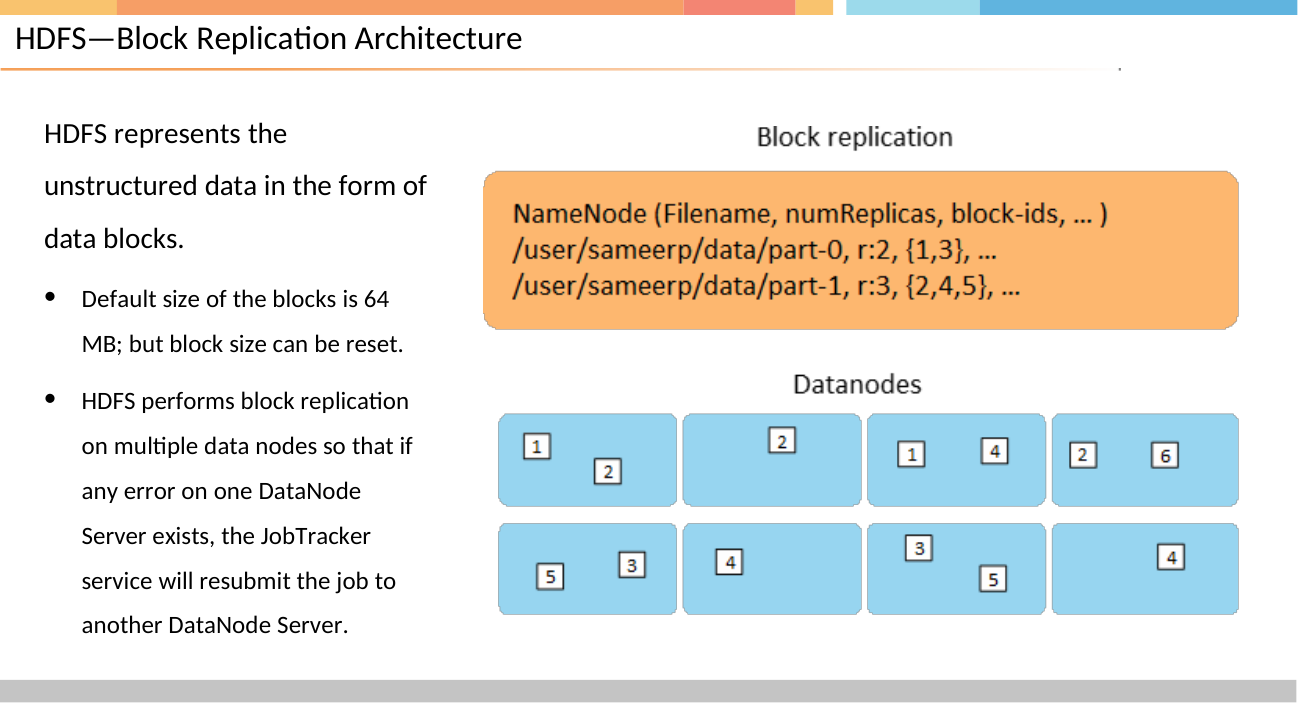

# HDFS—Block Replication Architecture

HDFS represents the unstructured data in the form of data blocks.
Default size of the blocks is 64 MB; but block size can be reset.
HDFS performs block replication on multiple data nodes so that if any error on one DataNode Server exists, the JobTracker service will resubmit the job to another DataNode Server.